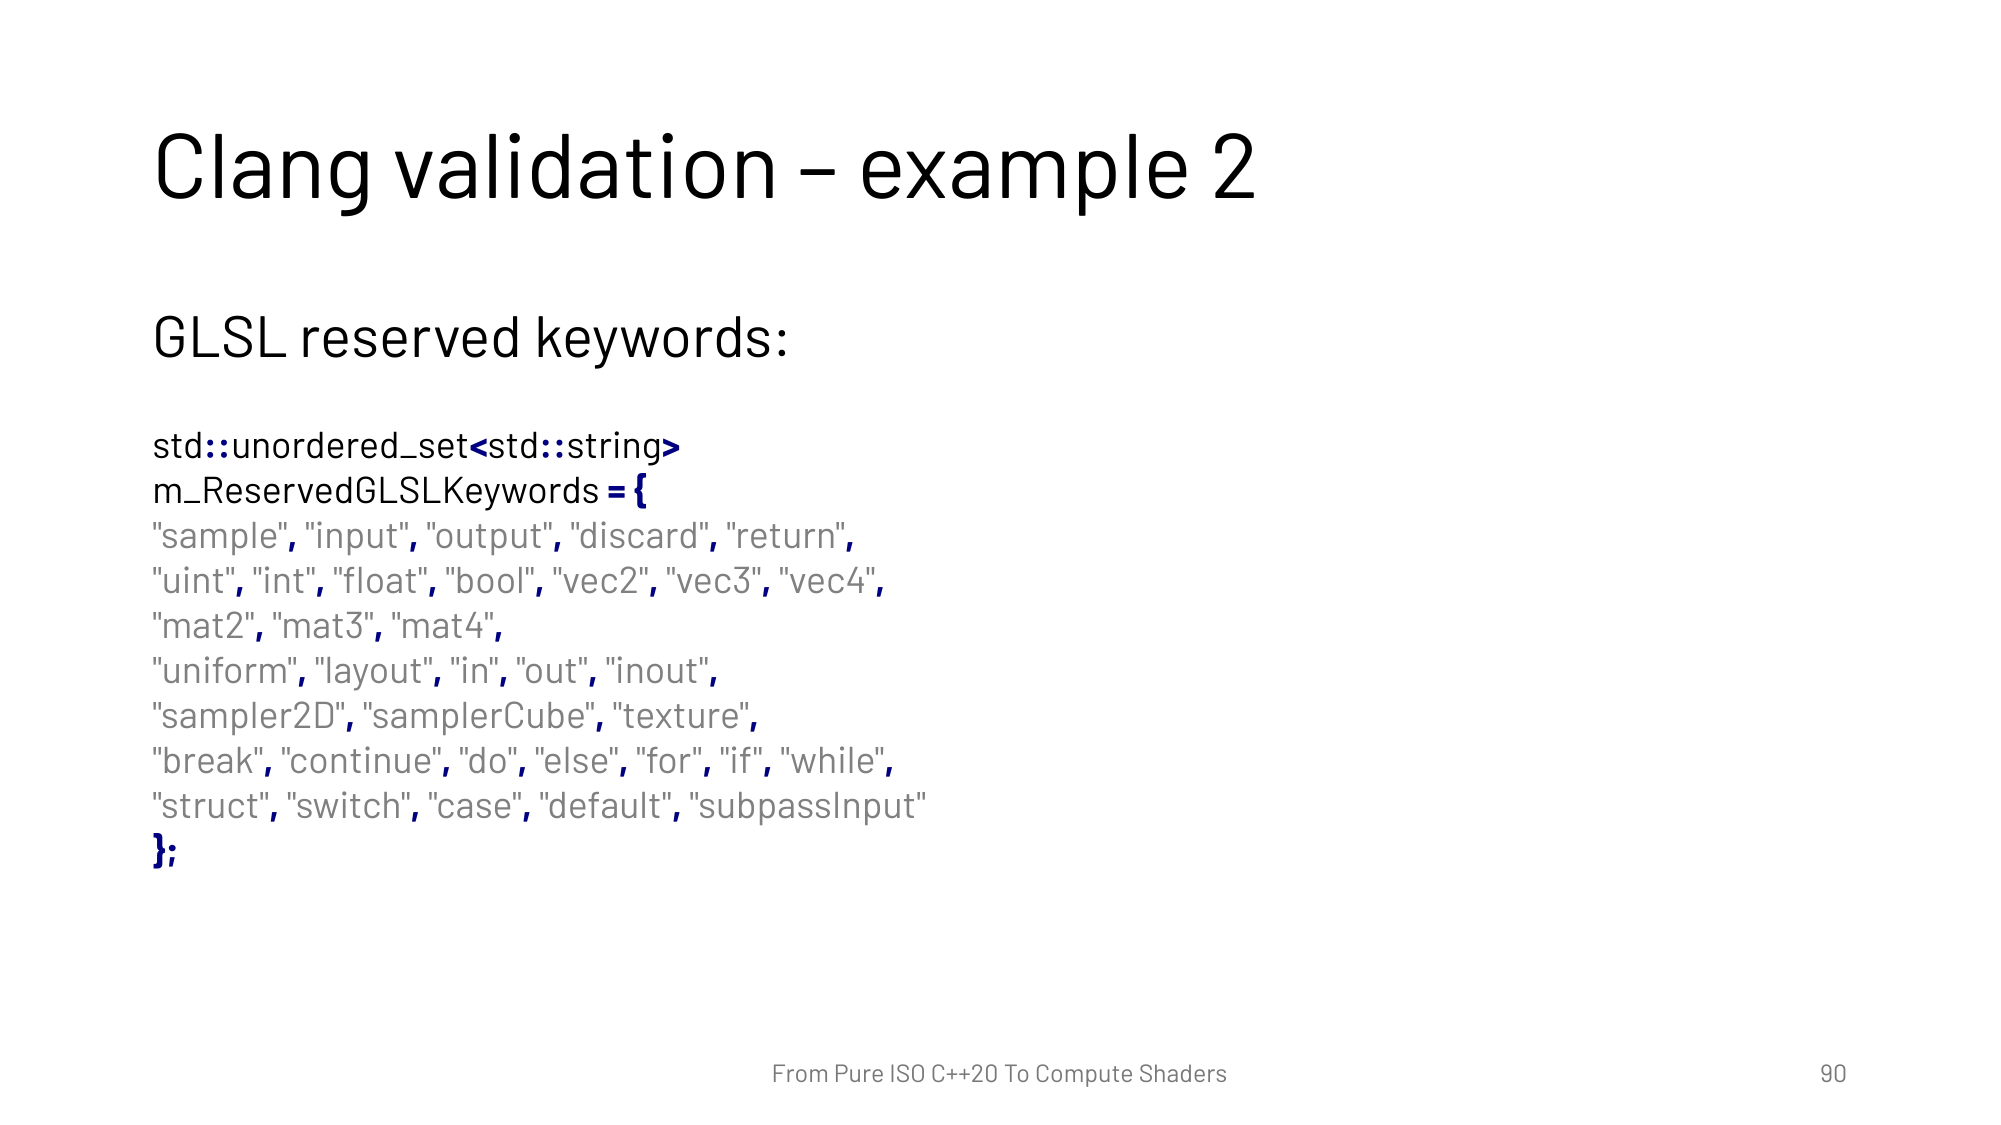

# Clang validation – example 2
GLSL reserved keywords:

std::unordered_set<std::string> m_ReservedGLSLKeywords = {
"sample", "input", "output", "discard", "return",
"uint", "int", "float", "bool", "vec2", "vec3", "vec4",
"mat2", "mat3", "mat4",
"uniform", "layout", "in", "out", "inout",
"sampler2D", "samplerCube", "texture",
"break", "continue", "do", "else", "for", "if", "while",
"struct", "switch", "case", "default", "subpassInput"
};
From Pure ISO C++20 To Compute Shaders
90